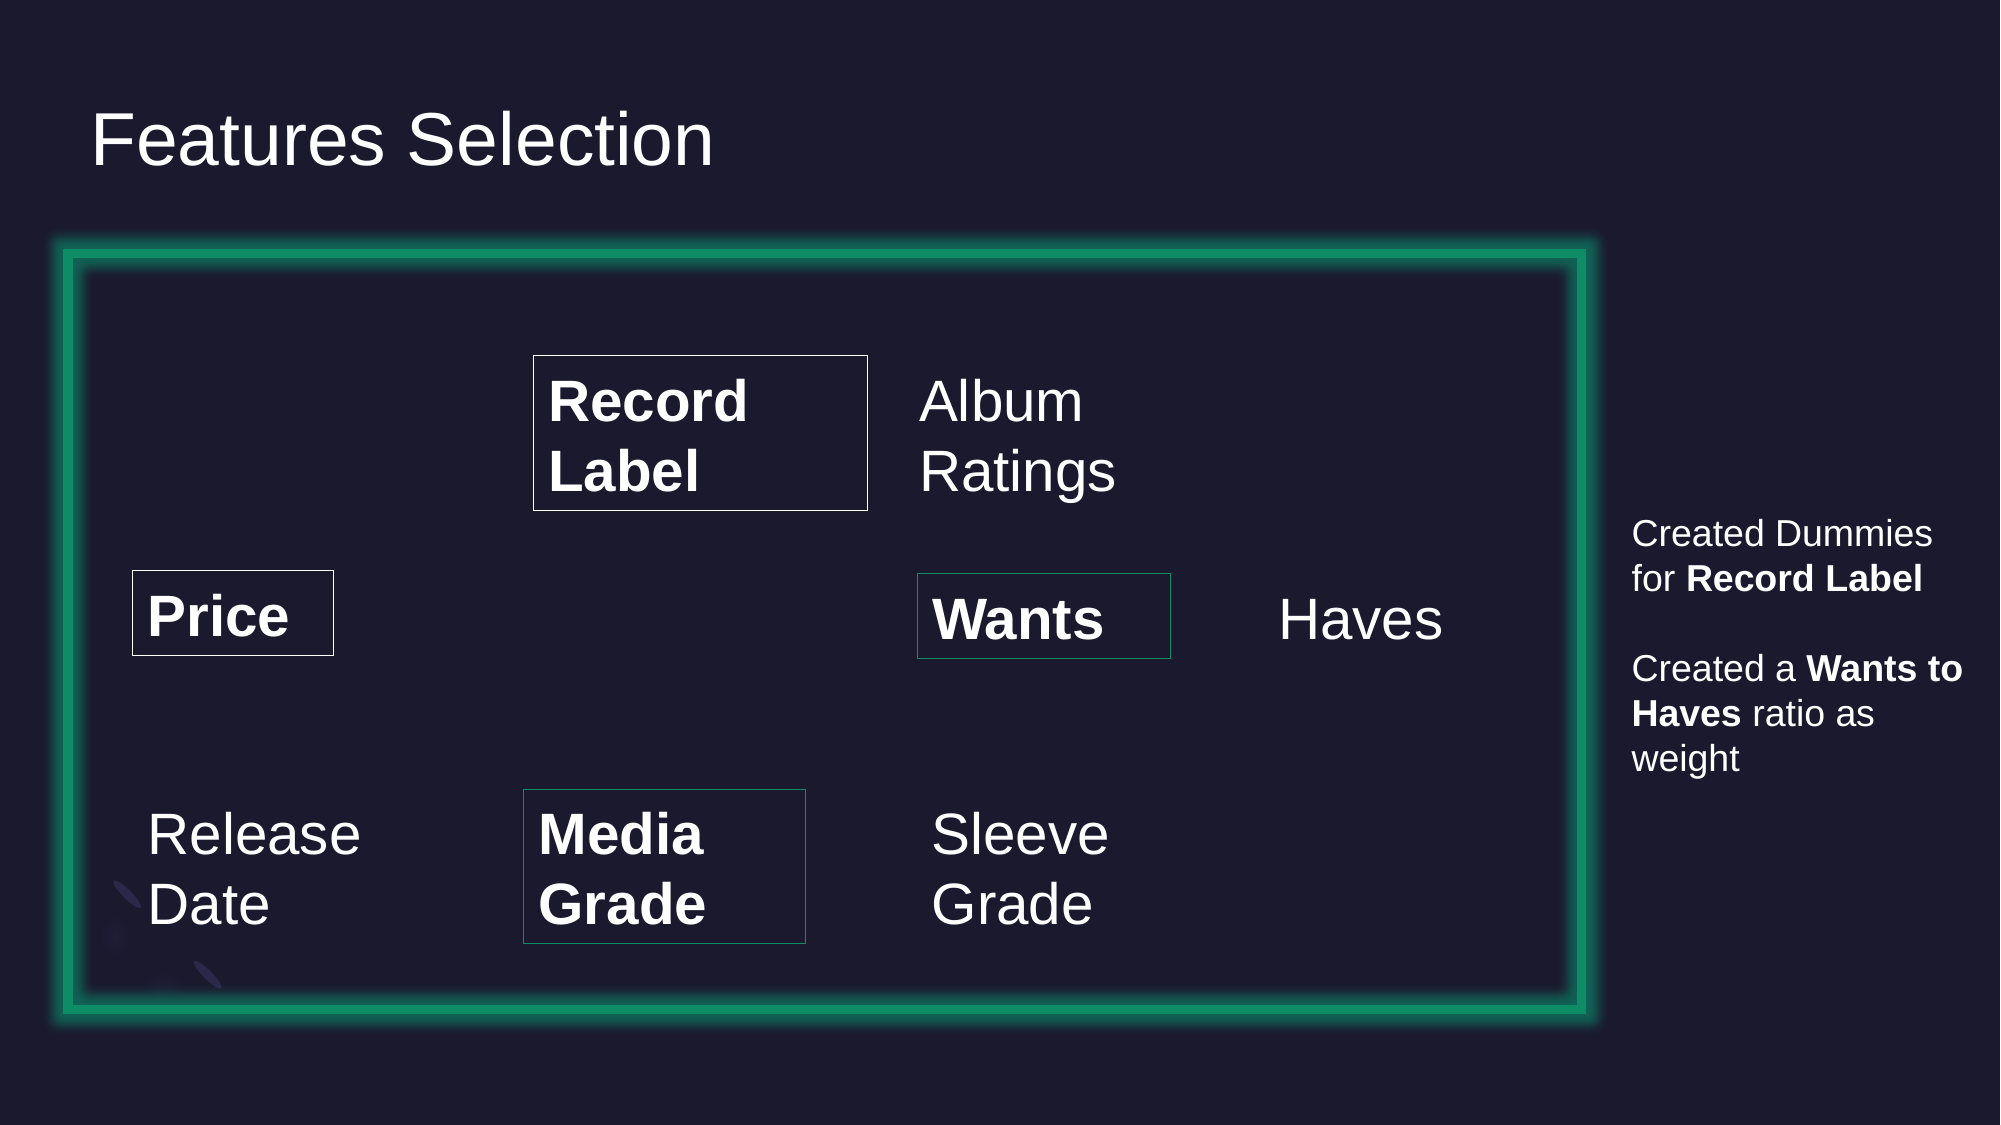

# Features Selection

Record Label
Album Ratings
Created Dummies for Record Label

Created a Wants to Haves ratio as weight
Price
Wants
Haves
Release Date
Media Grade
Sleeve Grade